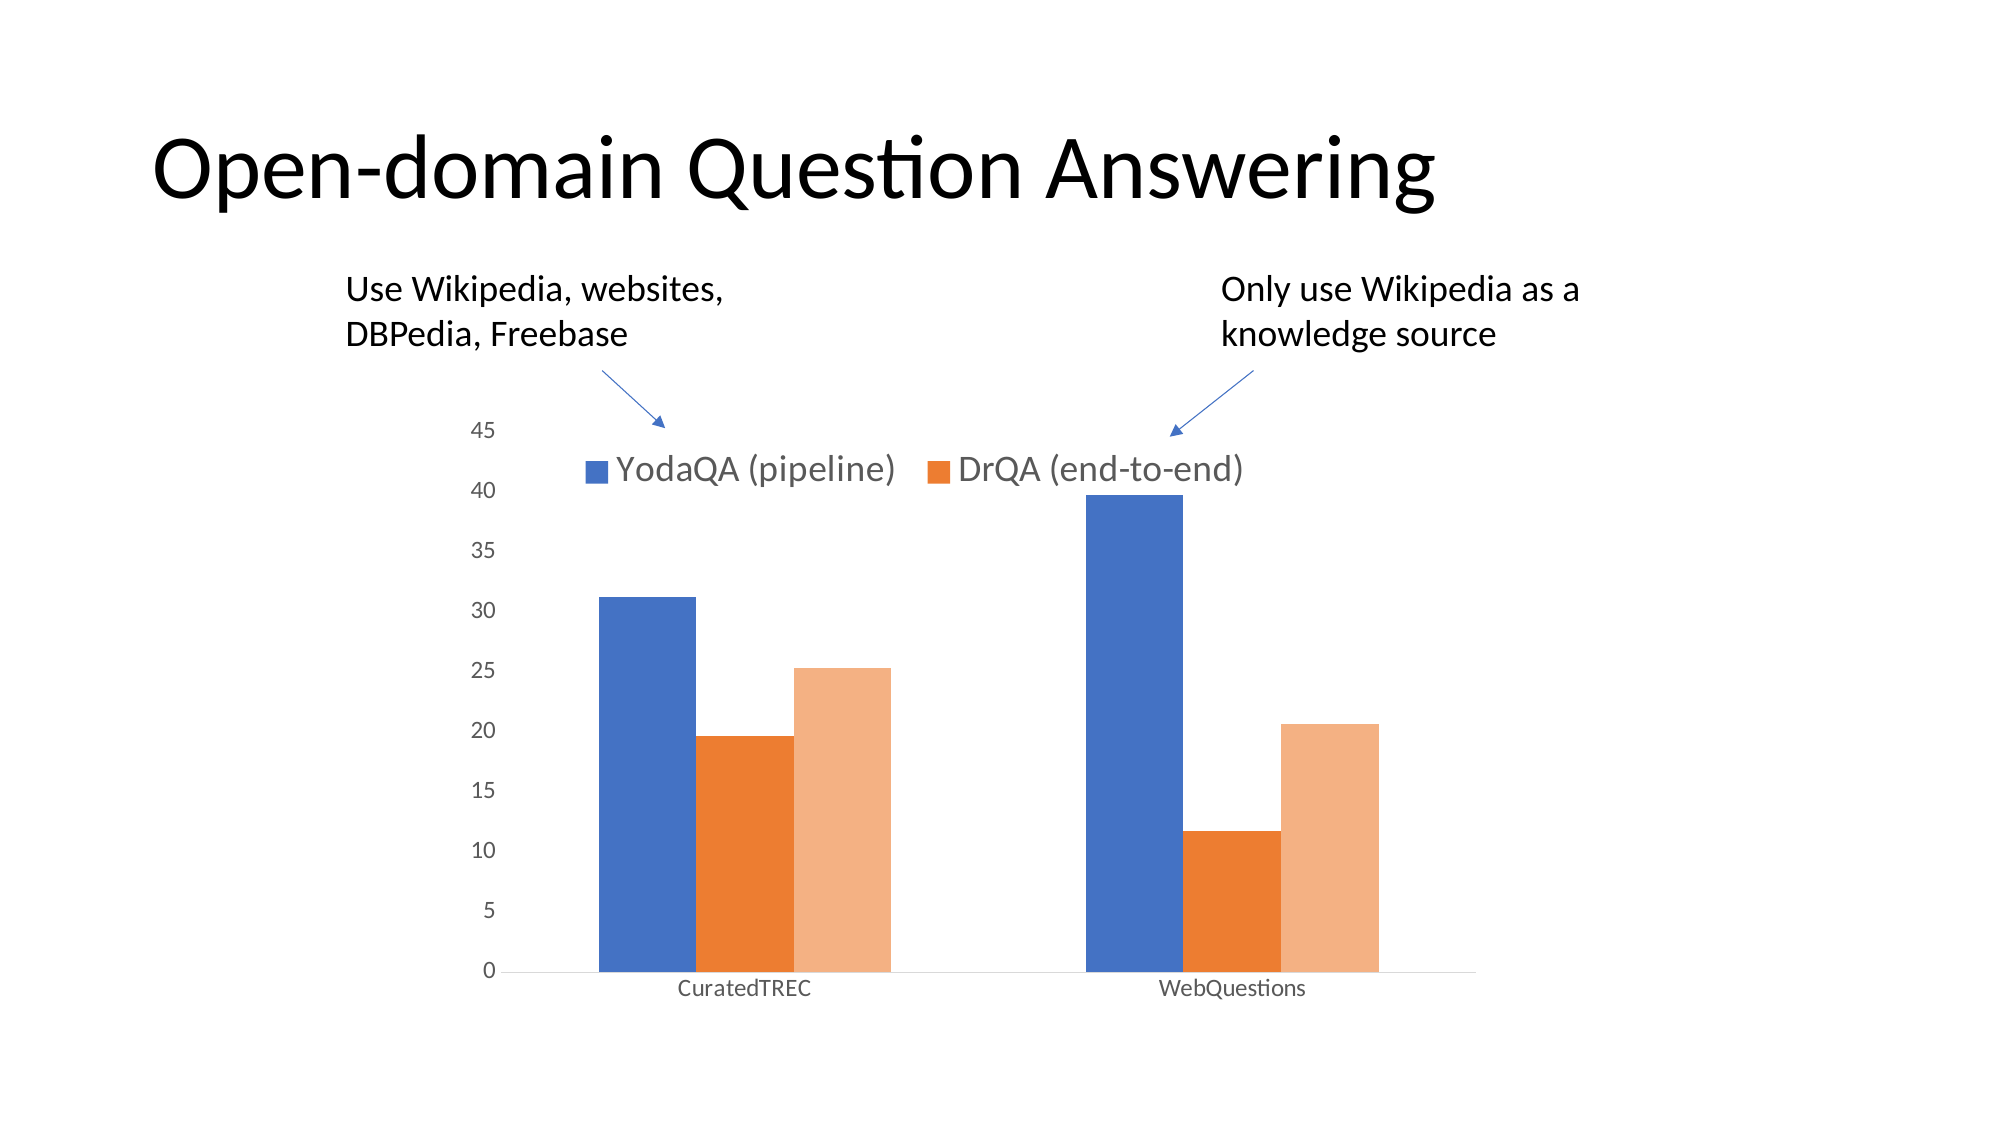

# Open-domain Question Answering
Only use Wikipedia as a knowledge source
Use Wikipedia, websites, DBPedia, Freebase

### Chart

| Category | YodaQA (pipeline) | DrQA (end-to-end) | DrQA (Multitask) |
|---|---|---|---|
| CuratedTREC | 31.3 | 19.7 | 25.4 |
| WebQuestions | 39.8 | 11.8 | 20.7 |